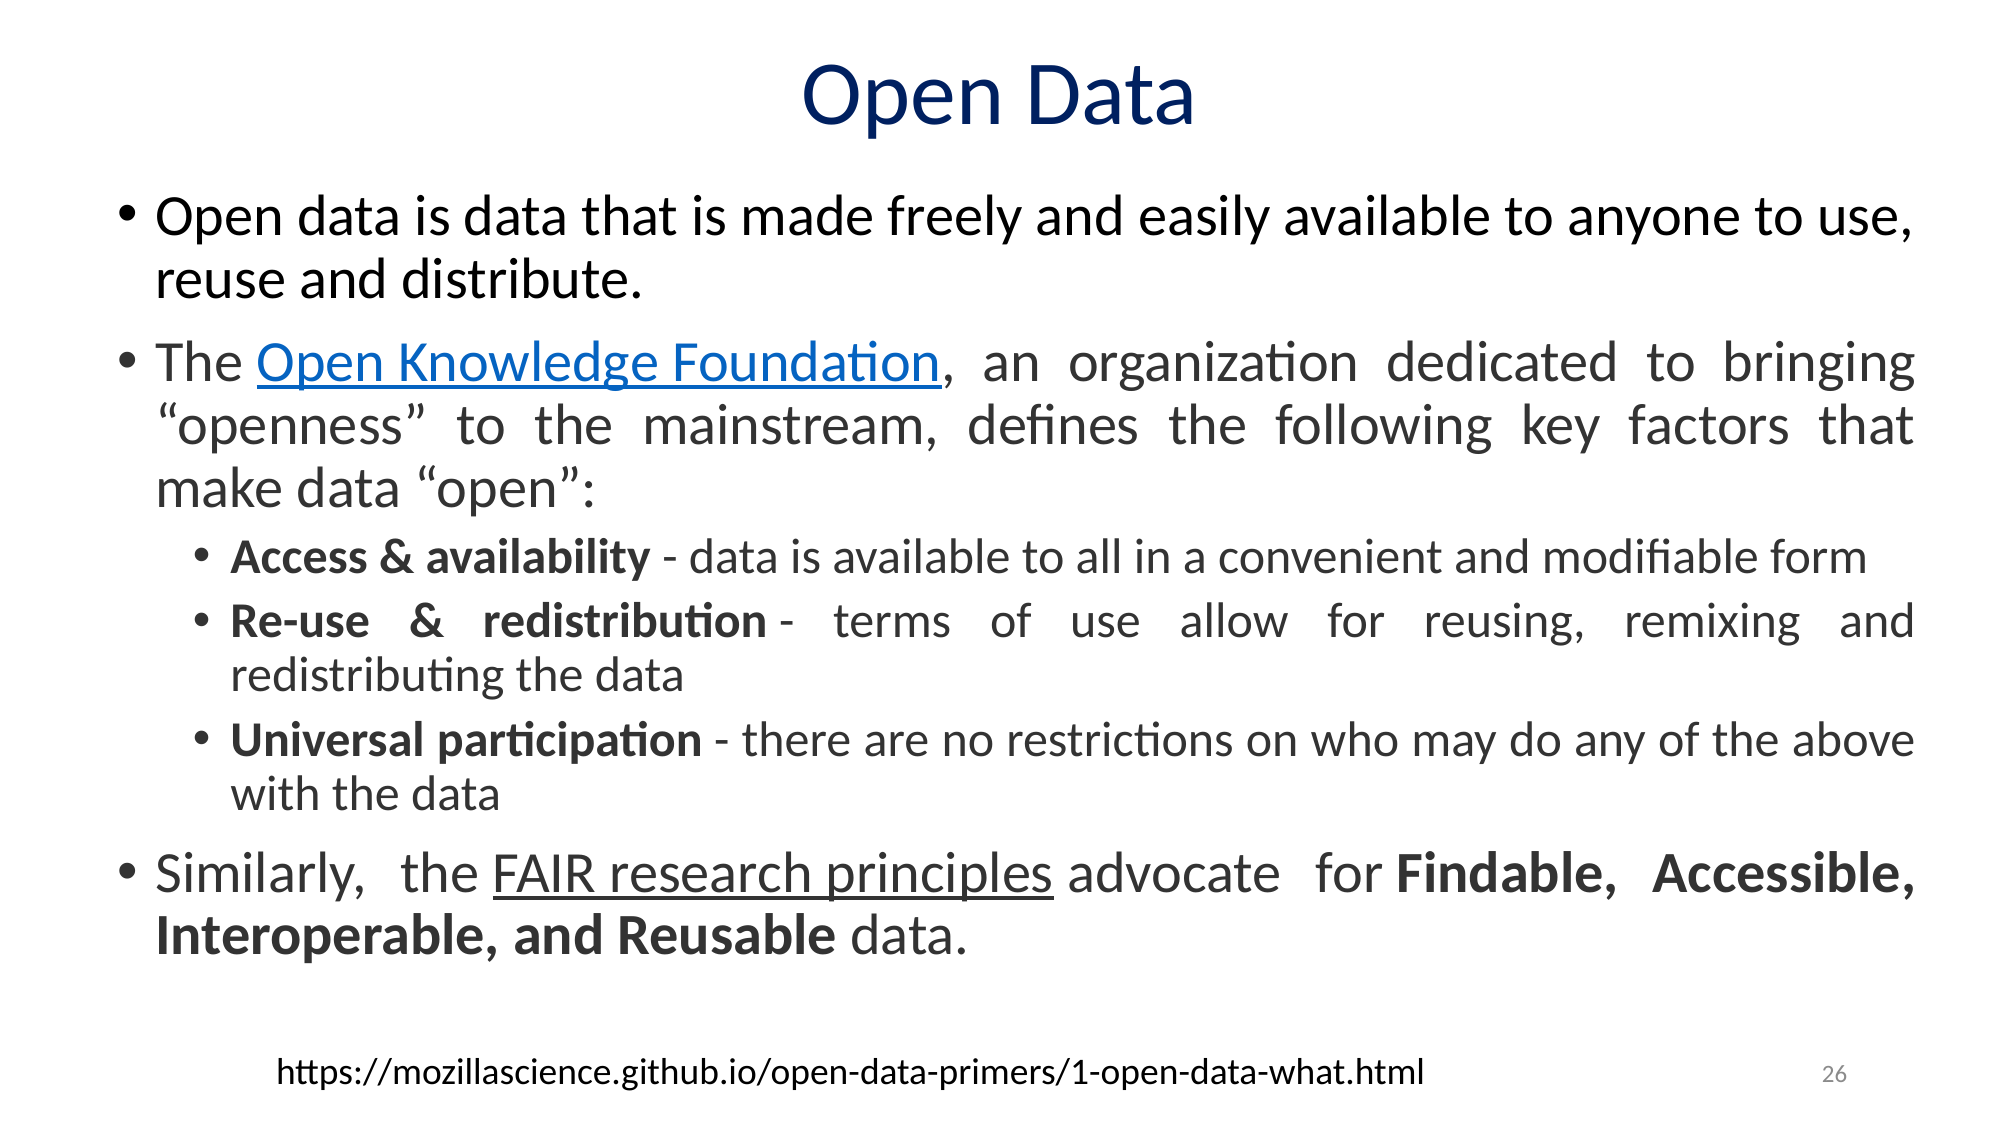

# Open Data
Open data is data that is made freely and easily available to anyone to use, reuse and distribute.
The Open Knowledge Foundation, an organization dedicated to bringing “openness” to the mainstream, defines the following key factors that make data “open”:
Access & availability - data is available to all in a convenient and modifiable form
Re-use & redistribution - terms of use allow for reusing, remixing and redistributing the data
Universal participation - there are no restrictions on who may do any of the above with the data
Similarly, the FAIR research principles advocate for Findable, Accessible, Interoperable, and Reusable data.

https://mozillascience.github.io/open-data-primers/1-open-data-what.html
26